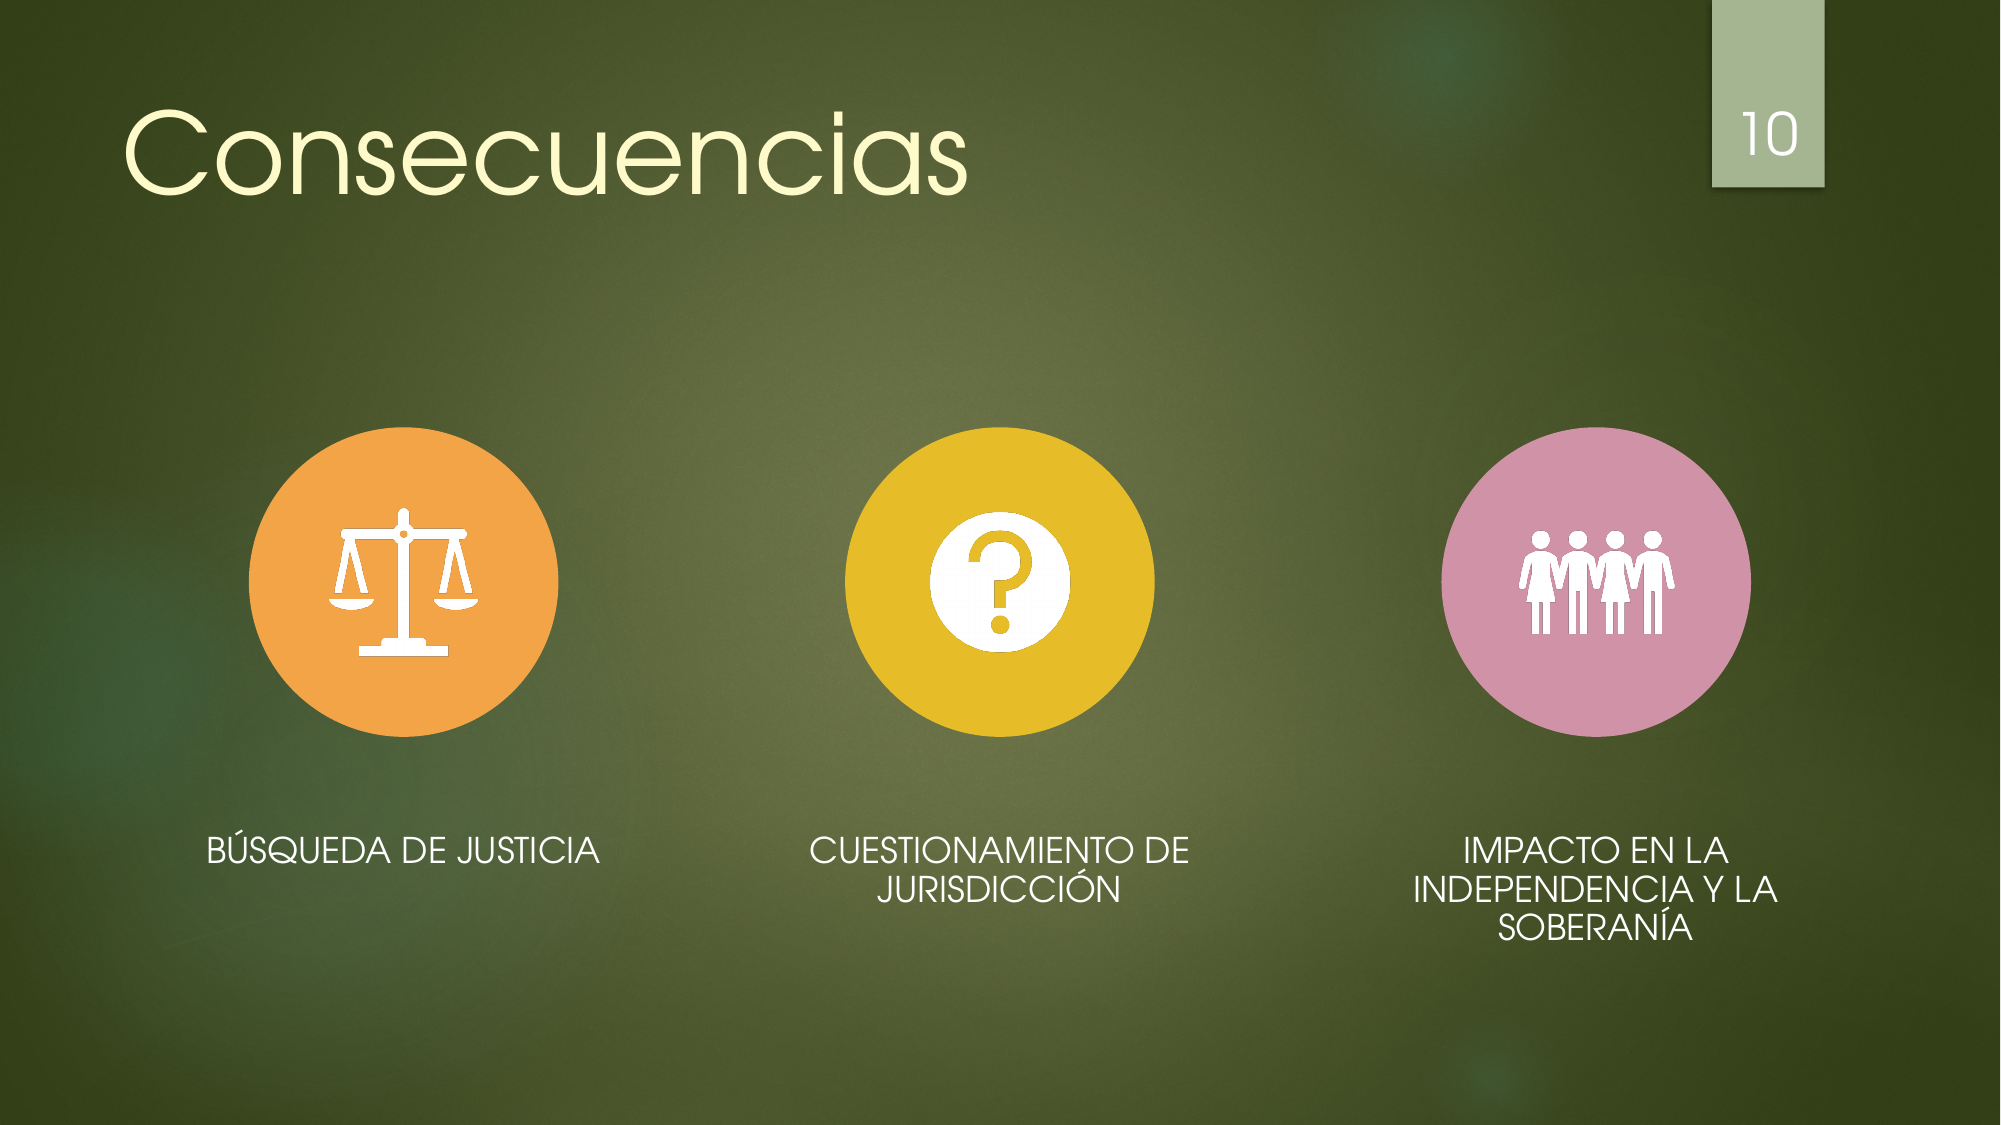

10
# Consecuencias
Búsqueda de Justicia
Cuestionamiento de Jurisdicción
Impacto en la Independencia y la Soberanía